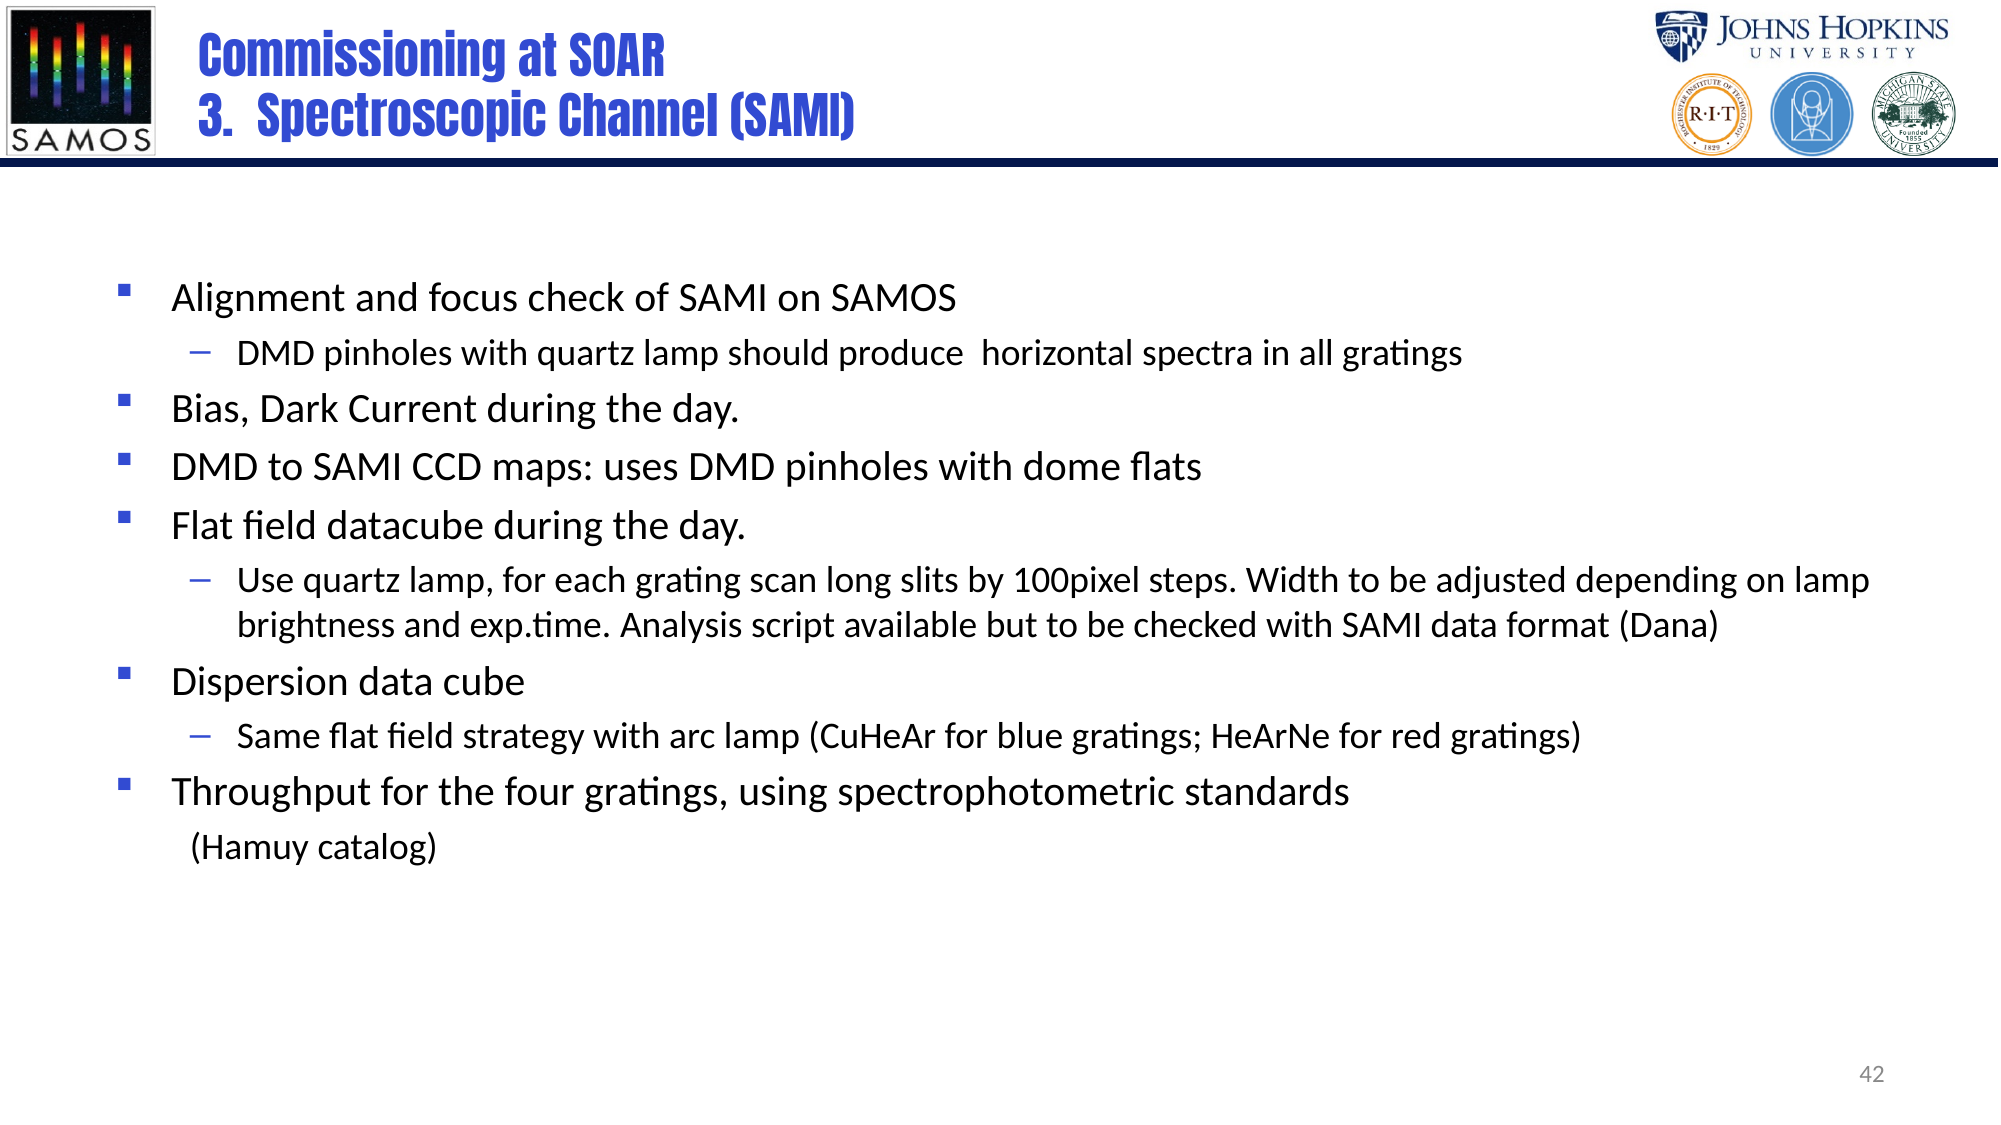

# Commissioning at SOAR 3.  Spectroscopic Channel (SAMI)
Alignment and focus check of SAMI on SAMOS
DMD pinholes with quartz lamp should produce  horizontal spectra in all gratings
Bias, Dark Current during the day.
DMD to SAMI CCD maps: uses DMD pinholes with dome flats
Flat field datacube during the day.
Use quartz lamp, for each grating scan long slits by 100pixel steps. Width to be adjusted depending on lamp  brightness and exp.time. Analysis script available but to be checked with SAMI data format (Dana)
Dispersion data cube
Same flat field strategy with arc lamp (CuHeAr for blue gratings; HeArNe for red gratings)
Throughput for the four gratings, using spectrophotometric standards
(Hamuy catalog)
42